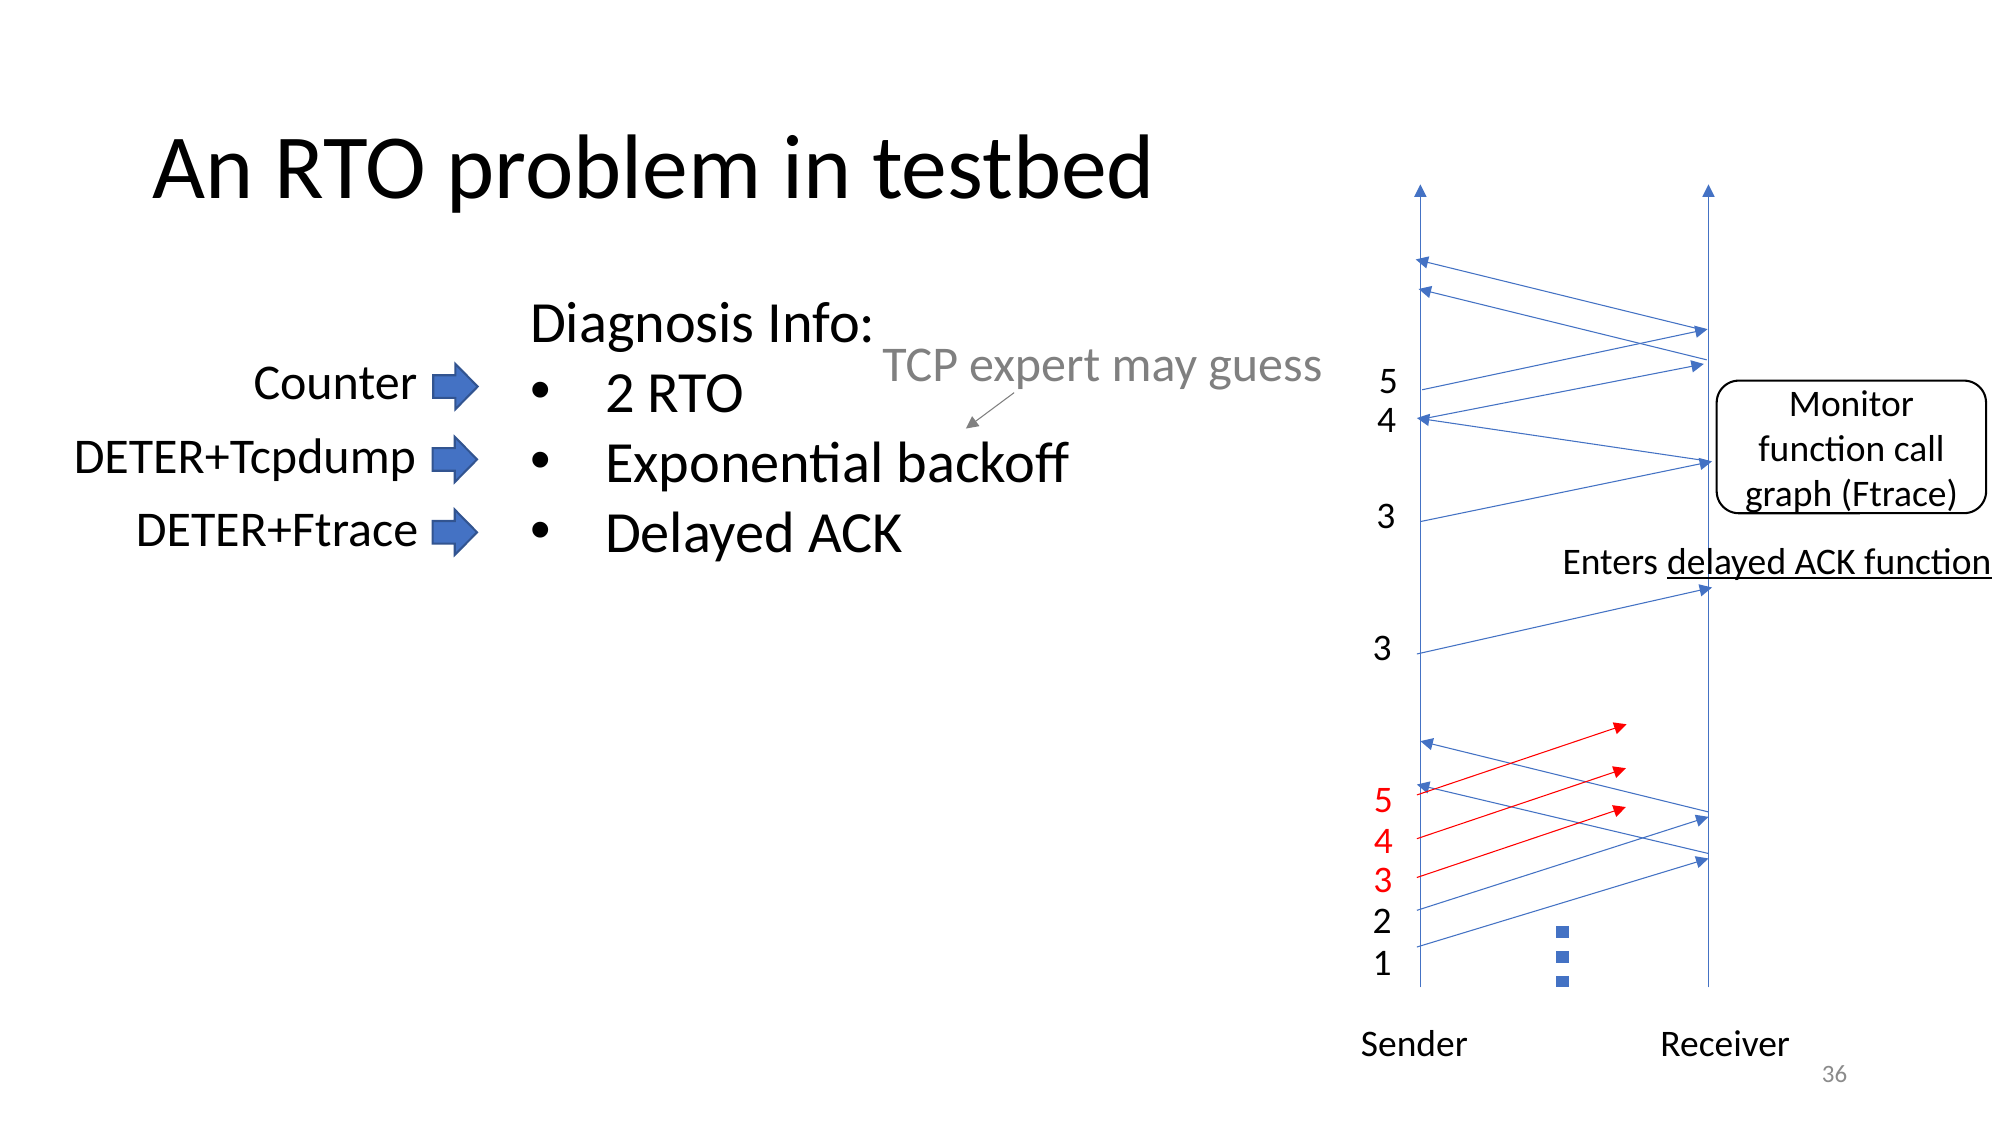

# An RTO problem in testbed
Diagnosis Info:
2 RTO
Exponential backoff
Delayed ACK
TCP expert may guess
Counter
5

Monitor function call graph (Ftrace)
4
DETER+Tcpdump

3
DETER+Ftrace

Enters delayed ACK function
3
5
4
3
2
1
Sender
Receiver
36